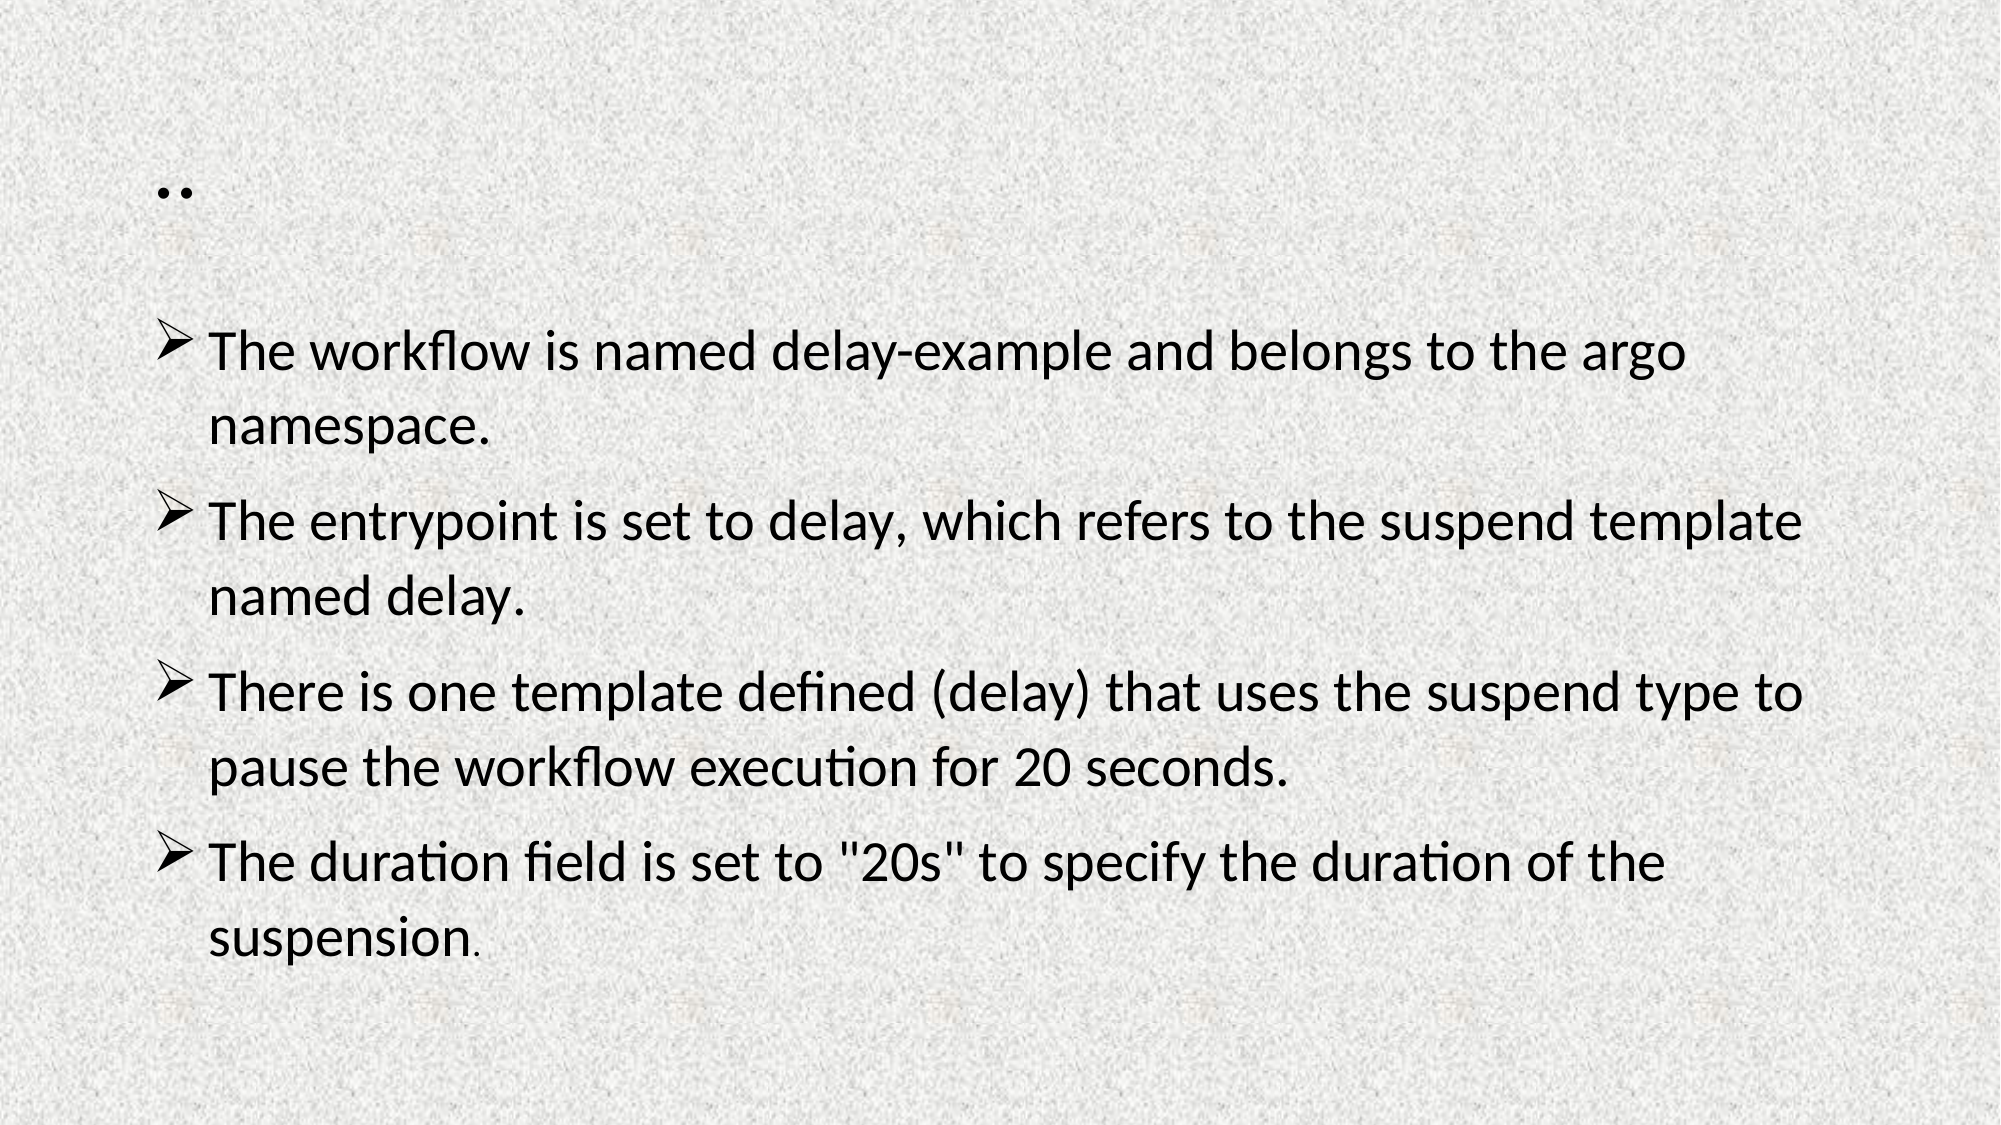

# ..
The workflow is named delay-example and belongs to the argo namespace.
The entrypoint is set to delay, which refers to the suspend template named delay.
There is one template defined (delay) that uses the suspend type to pause the workflow execution for 20 seconds.
The duration field is set to "20s" to specify the duration of the suspension.